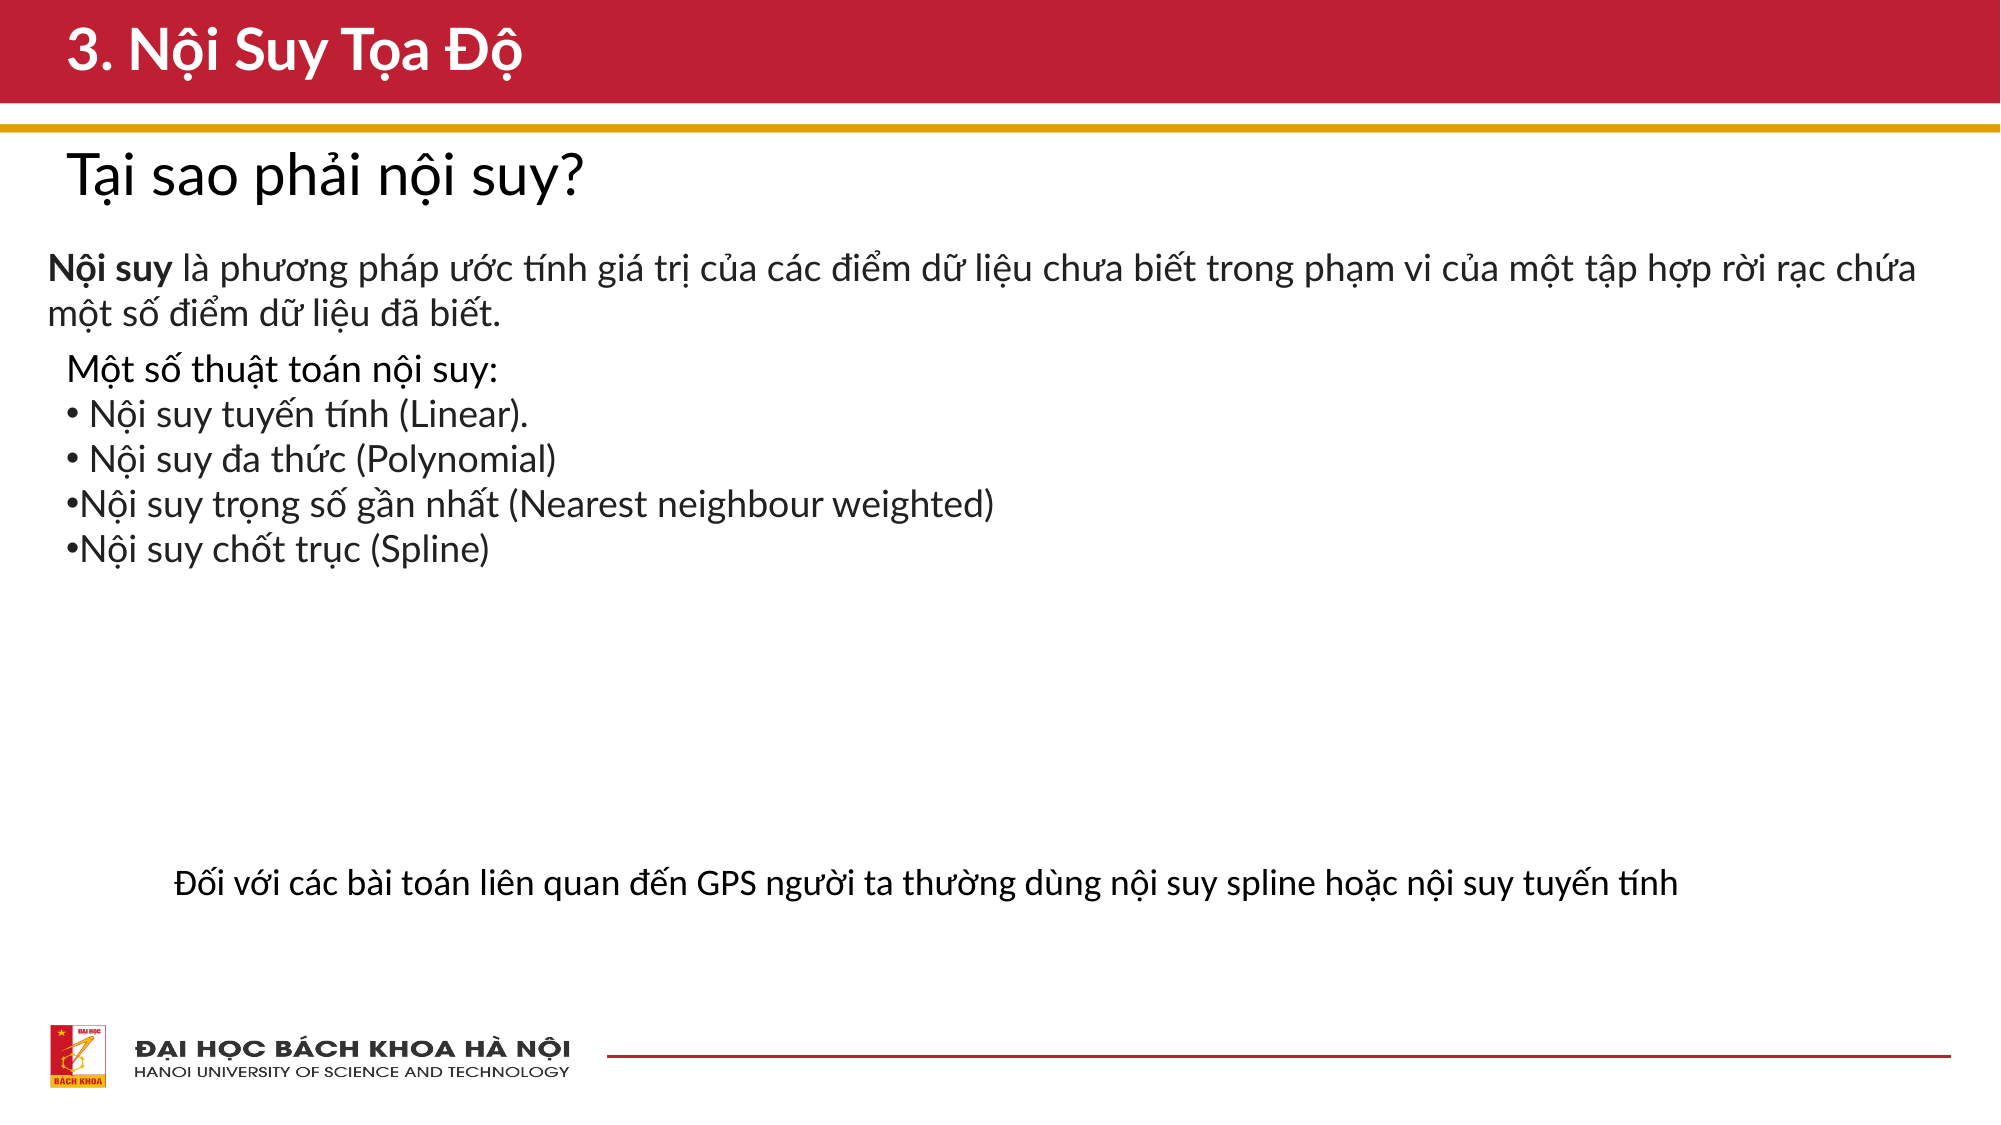

# 3. Nội Suy Tọa Độ
Tại sao phải nội suy?
Nội suy là phương pháp ước tính giá trị của các điểm dữ liệu chưa biết trong phạm vi của một tập hợp rời rạc chứa một số điểm dữ liệu đã biết.
Một số thuật toán nội suy:
 Nội suy tuyến tính (Linear).
 Nội suy đa thức (Polynomial)
Nội suy trọng số gần nhất (Nearest neighbour weighted)
Nội suy chốt trục (Spline)

Đối với các bài toán liên quan đến GPS người ta thường dùng nội suy spline hoặc nội suy tuyến tính